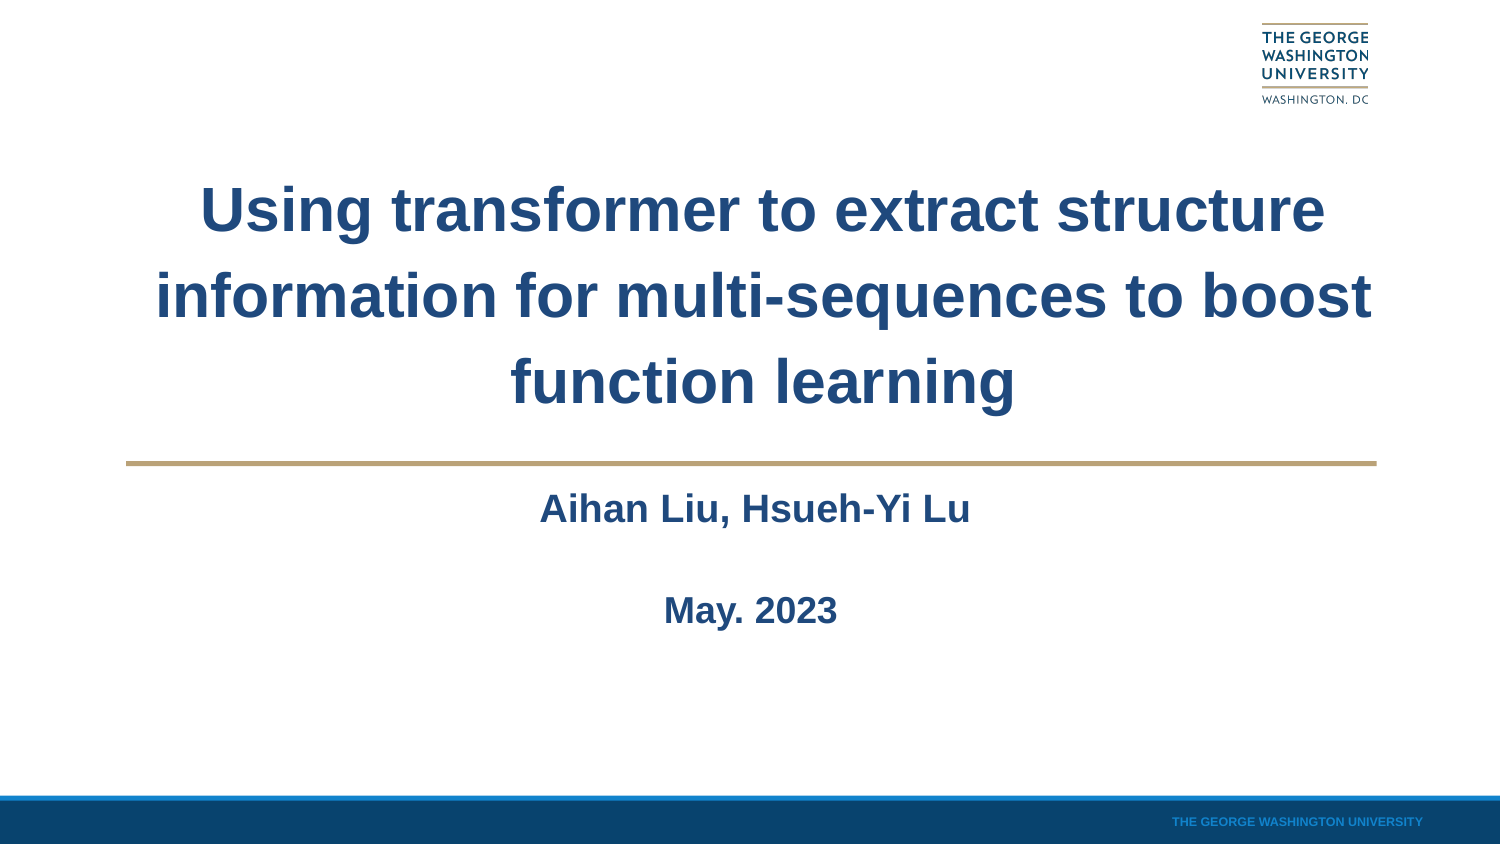

# Using transformer to extract structure information for multi-sequences to boost function learning
 Aihan Liu, Hsueh-Yi Lu

May. 2023